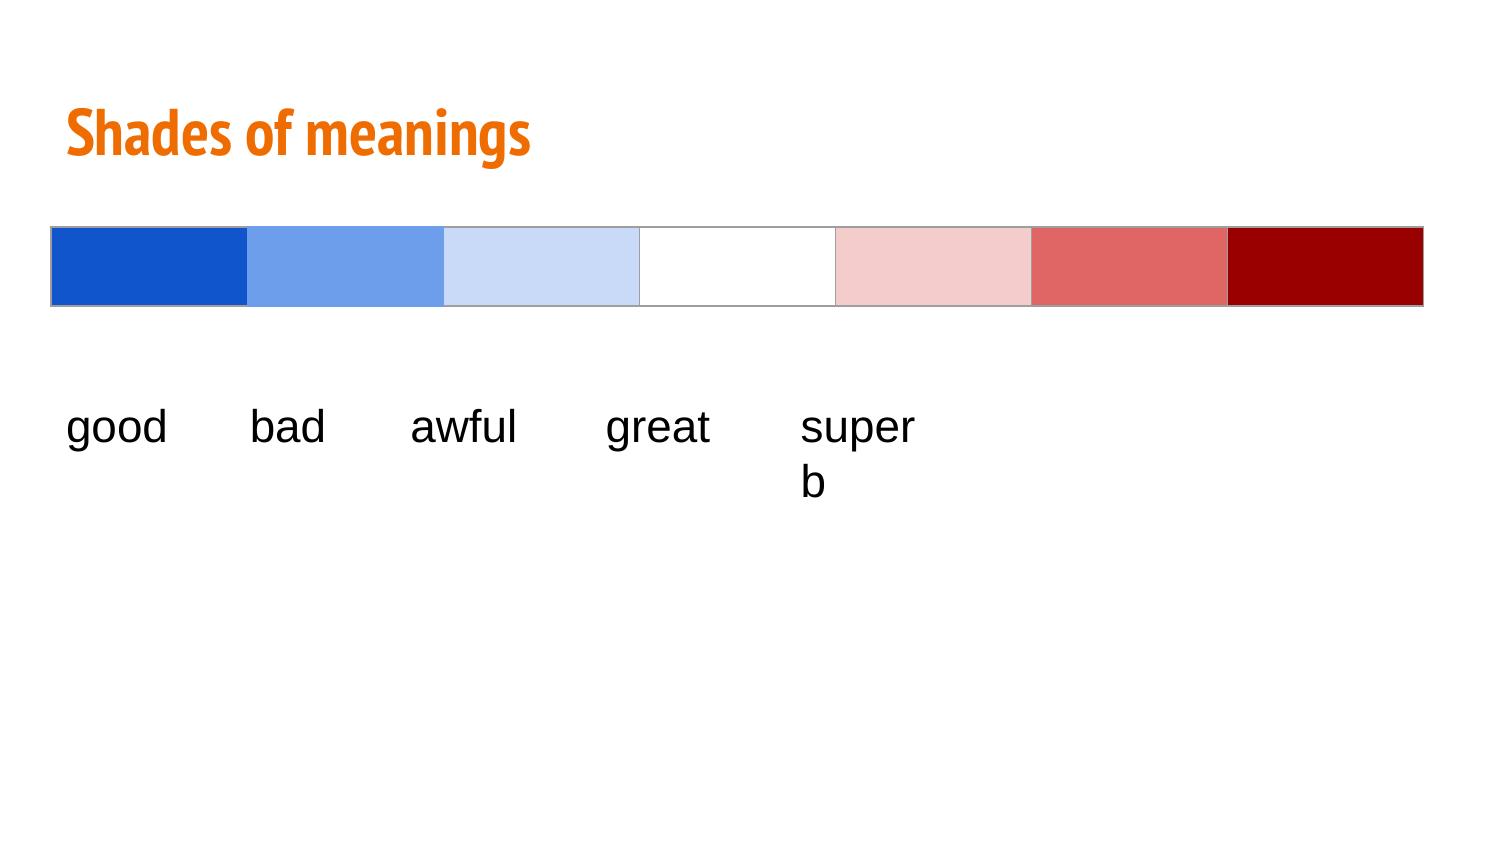

# Shades of meanings
|  |  |  |  |  |  |  |
| --- | --- | --- | --- | --- | --- | --- |
good
bad
awful
great
superb